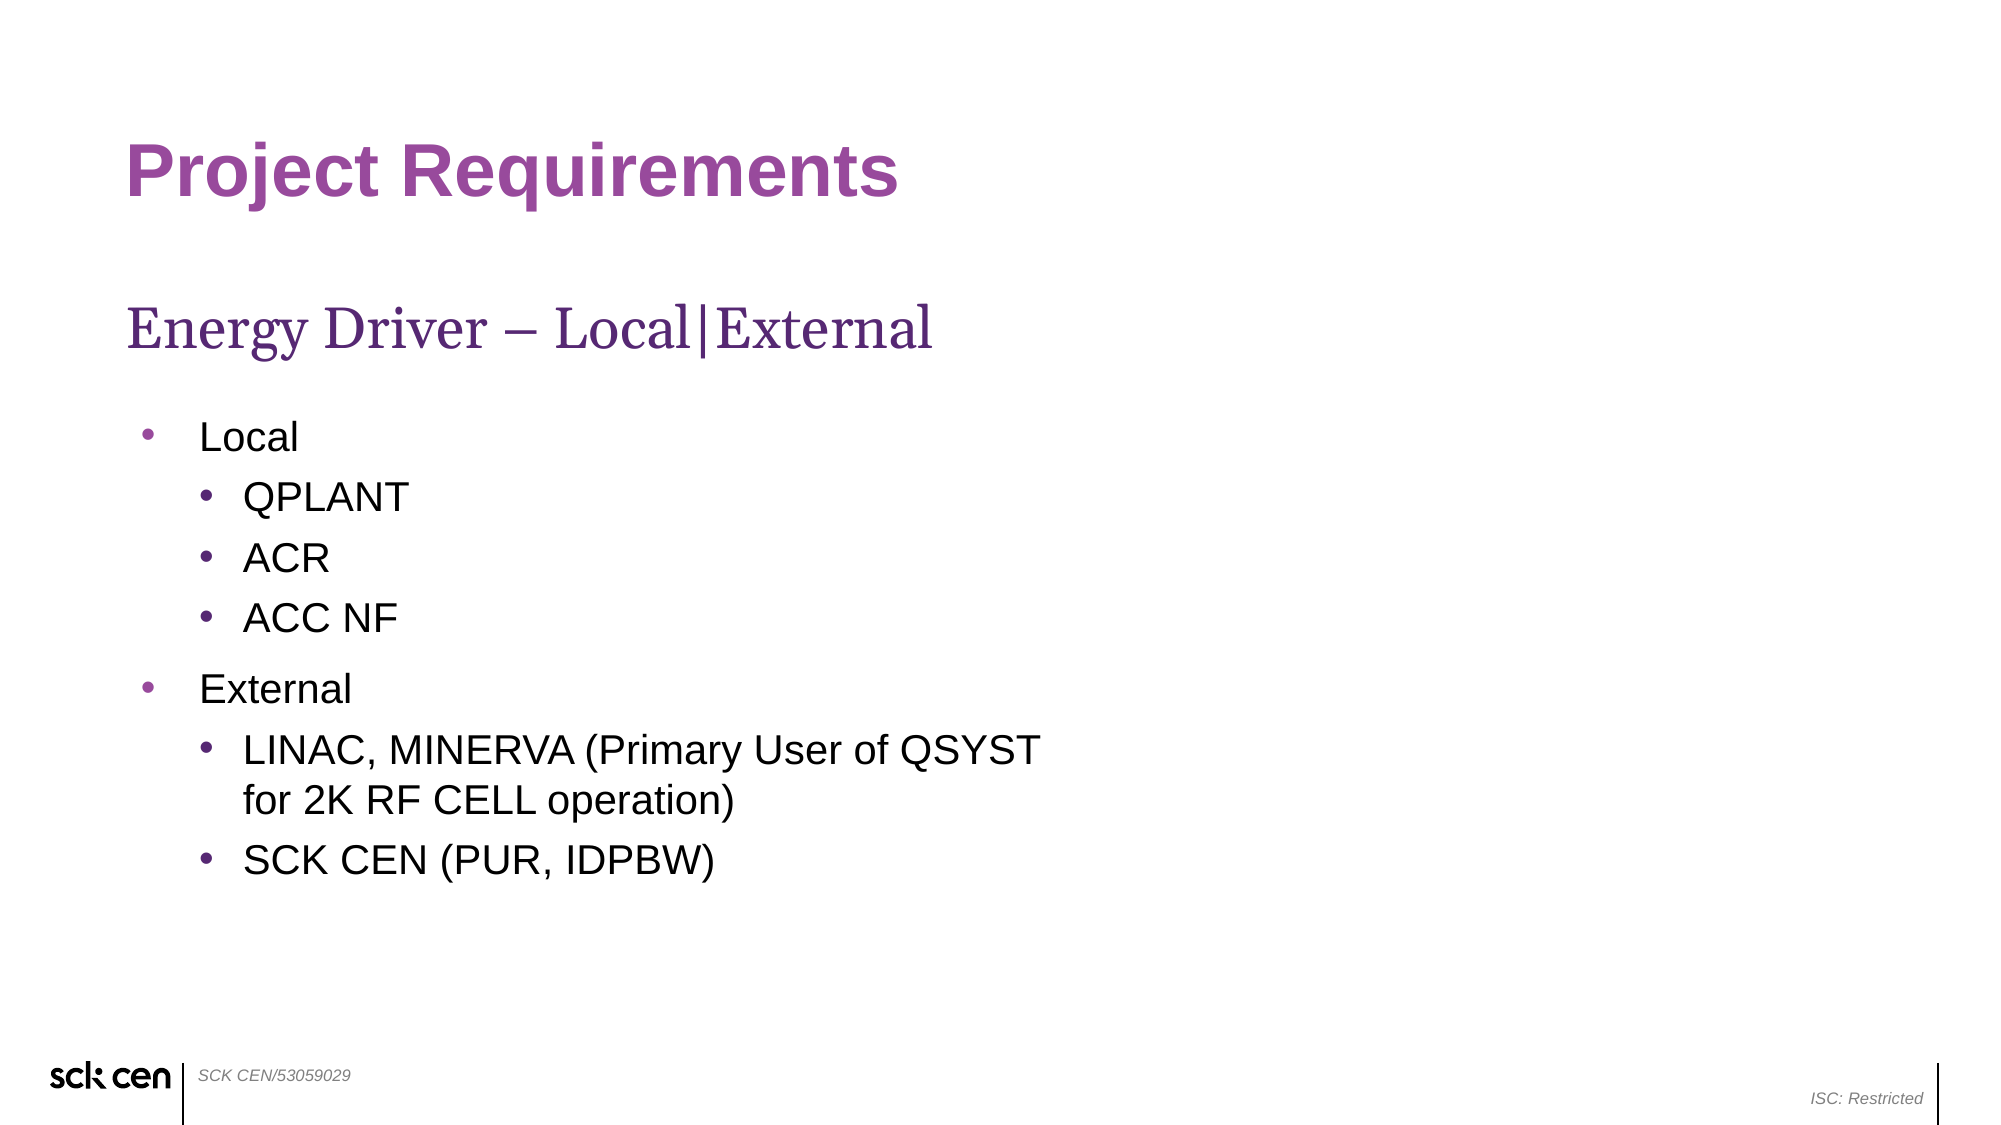

# Project Requirements
Energy Driver – Local|External
Local
QPLANT
ACR
ACC NF
External
LINAC, MINERVA (Primary User of QSYST for 2K RF CELL operation)
SCK CEN (PUR, IDPBW)